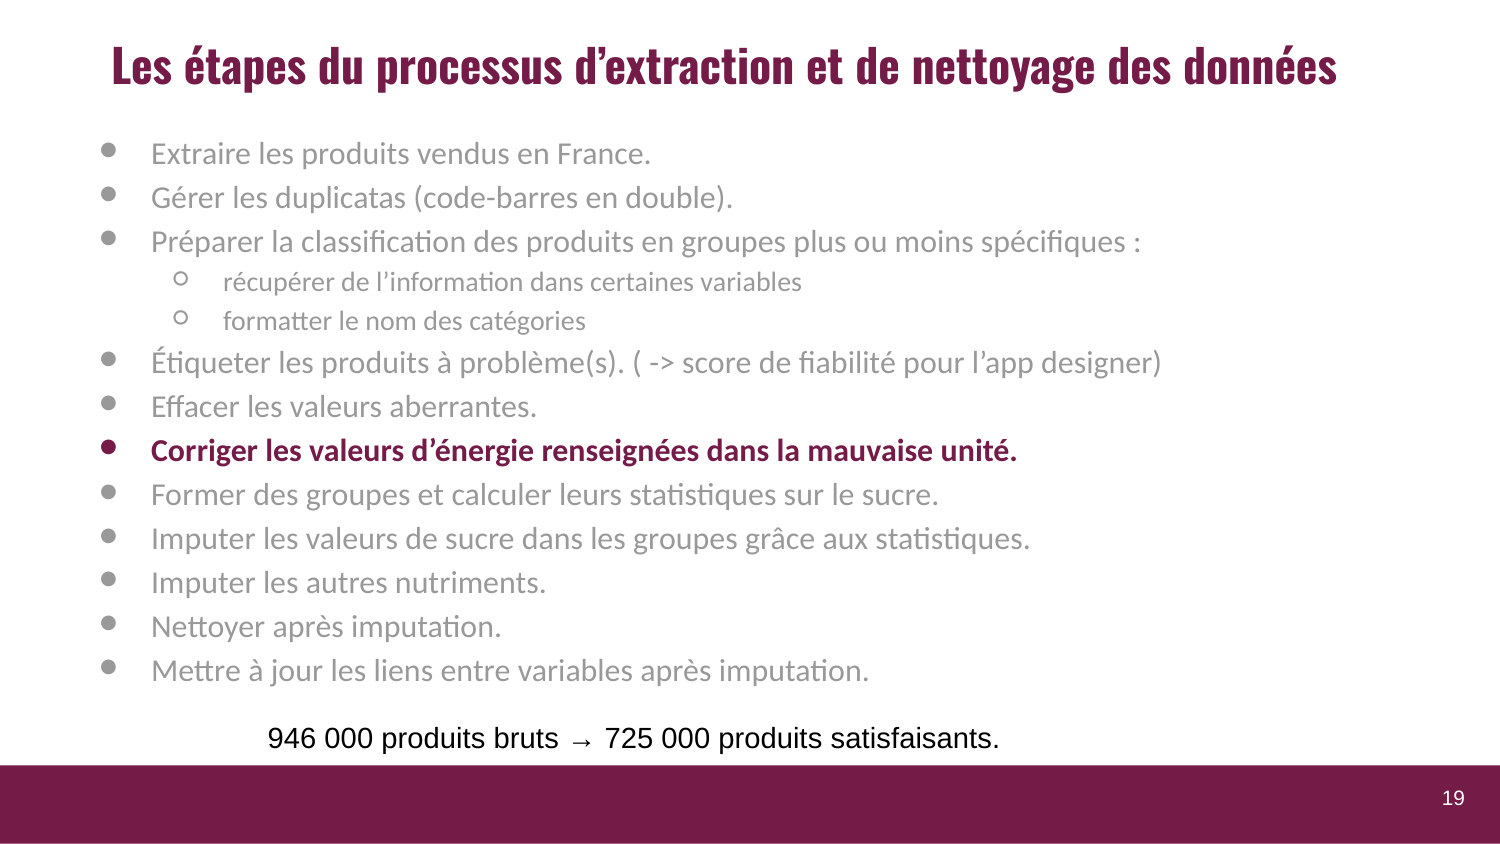

# Les étapes du processus d’extraction et de nettoyage des données
Extraire les produits vendus en France.
Gérer les duplicatas (code-barres en double).
Préparer la classification des produits en groupes plus ou moins spécifiques :
récupérer de l’information dans certaines variables
formatter le nom des catégories
Étiqueter les produits à problème(s). ( -> score de fiabilité pour l’app designer)
Effacer les valeurs aberrantes.
Corriger les valeurs d’énergie renseignées dans la mauvaise unité.
Former des groupes et calculer leurs statistiques sur le sucre.
Imputer les valeurs de sucre dans les groupes grâce aux statistiques.
Imputer les autres nutriments.
Nettoyer après imputation.
Mettre à jour les liens entre variables après imputation.
946 000 produits bruts → 725 000 produits satisfaisants.
19